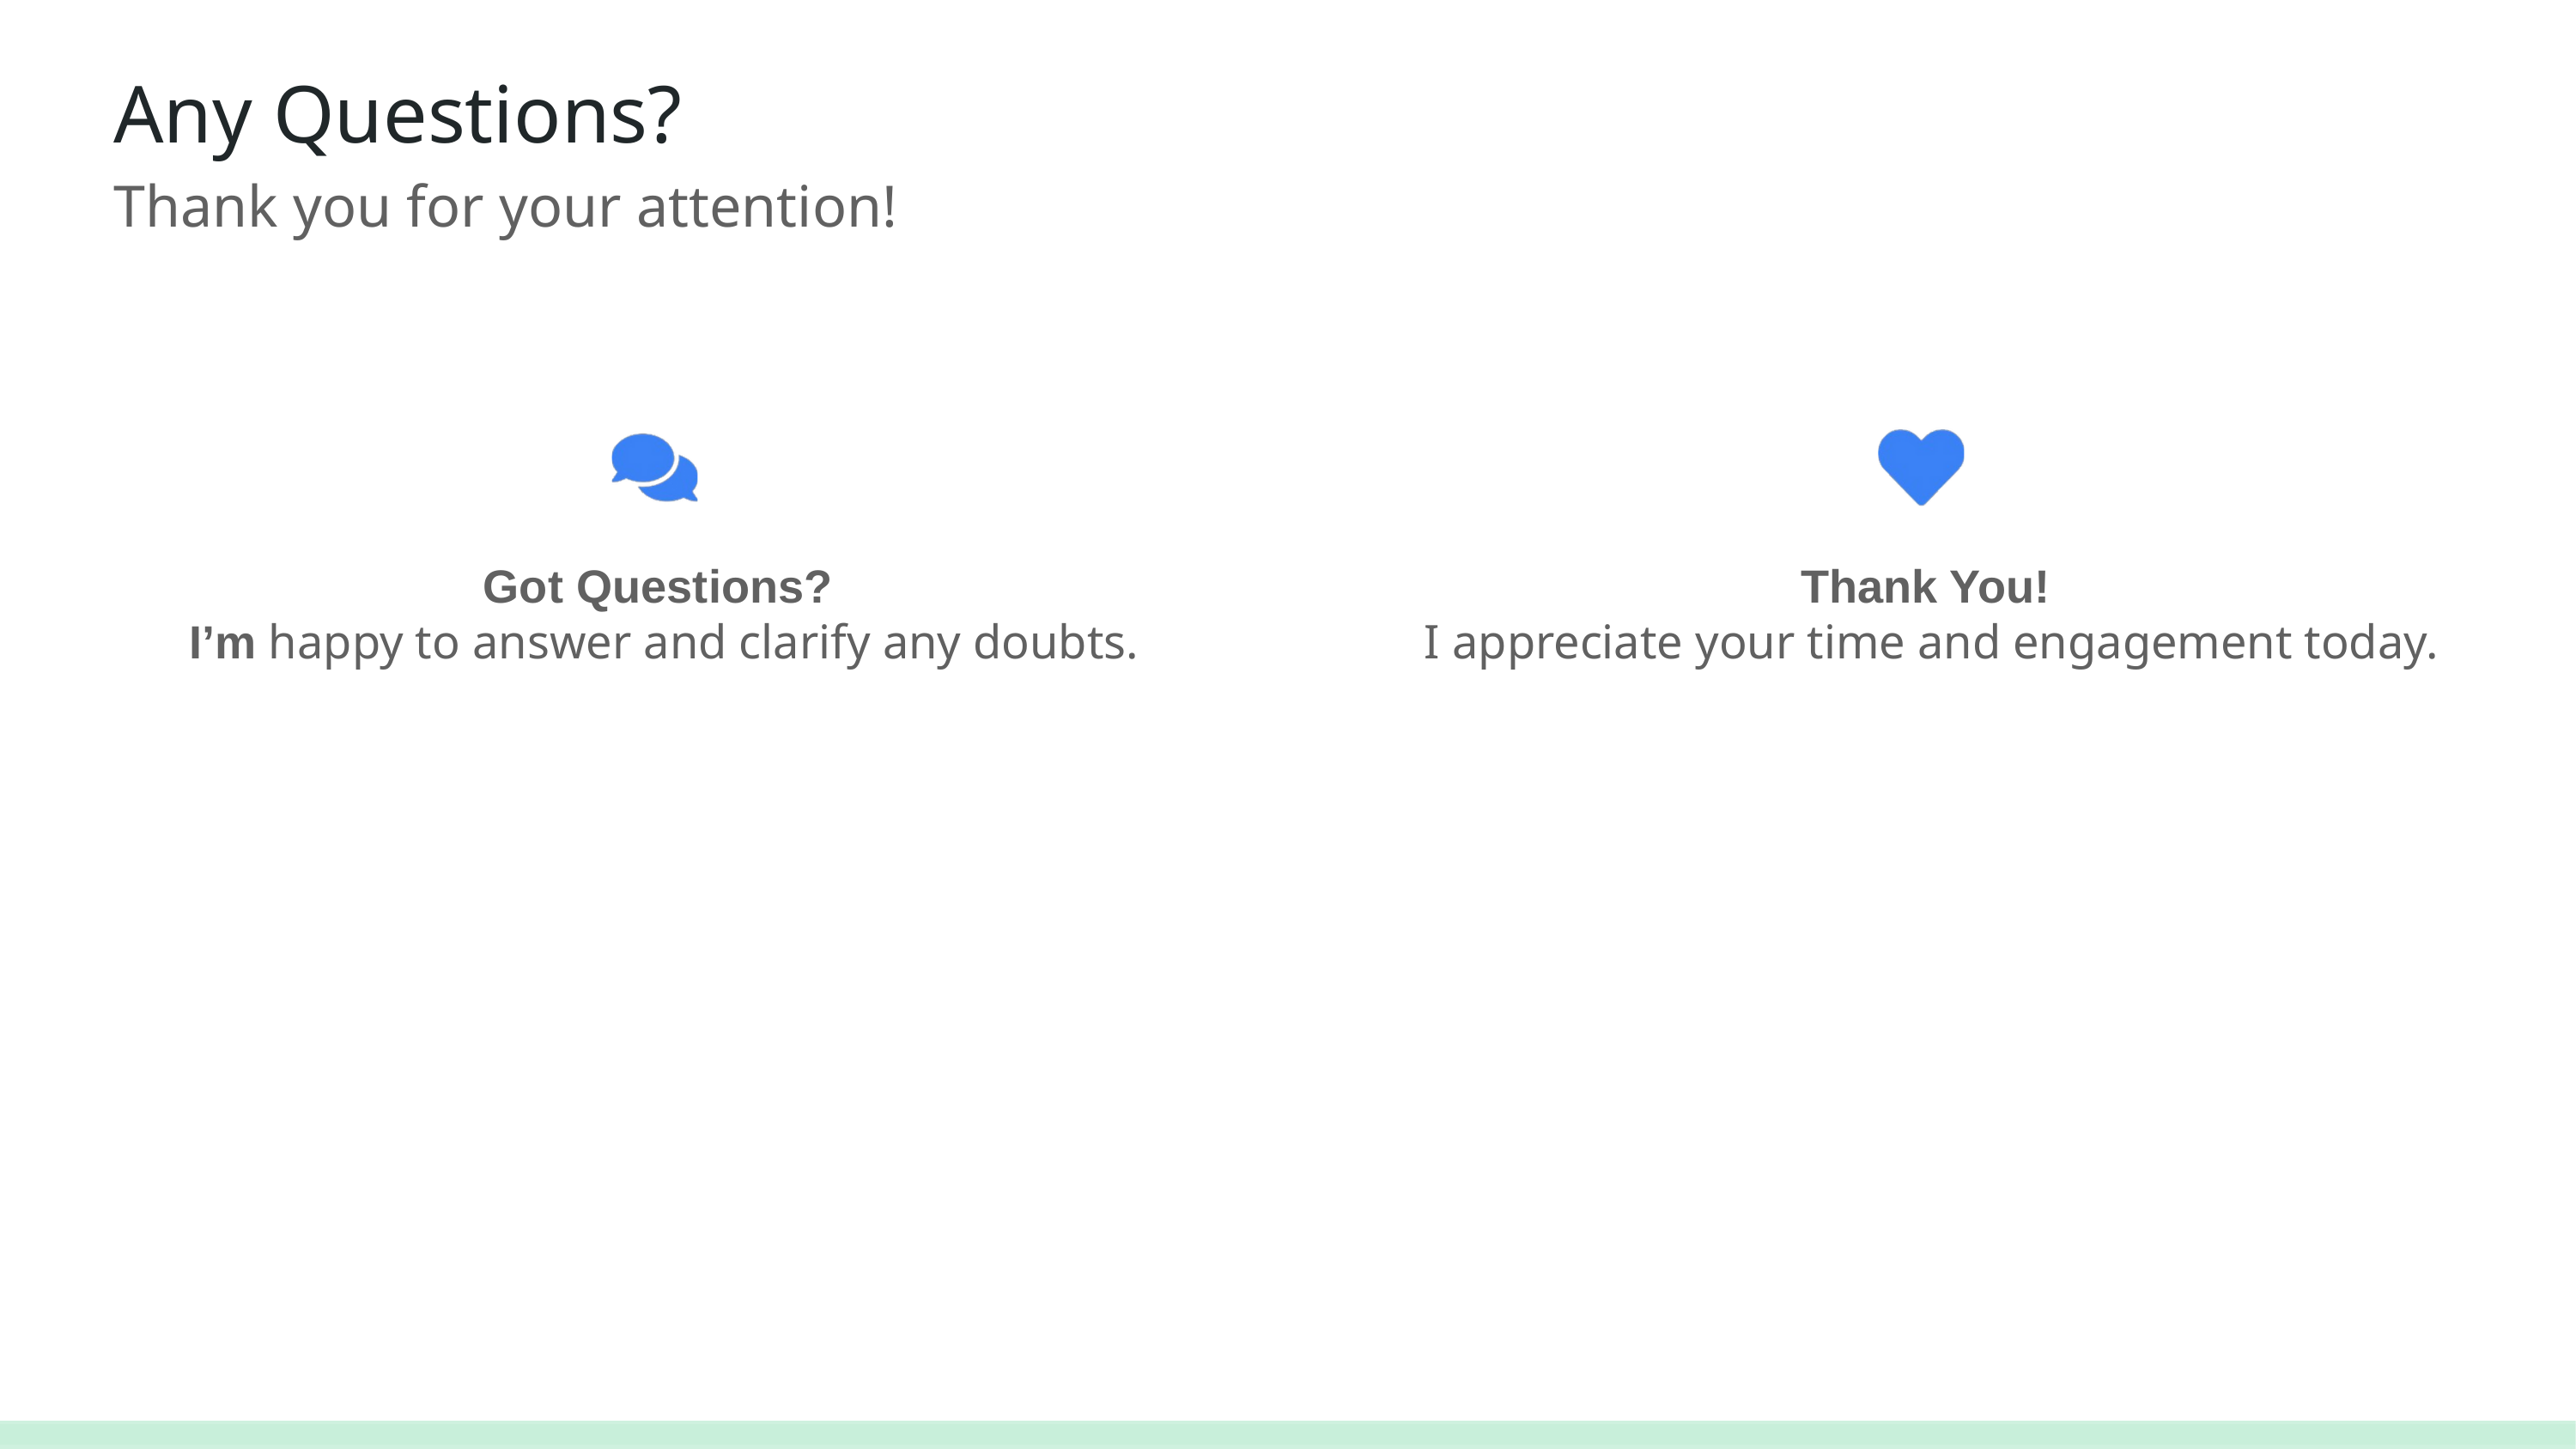

Any Questions?
Thank you for your attention!

Got Questions?
I’m happy to answer and clarify any doubts.
Thank You!
I appreciate your time and engagement today.